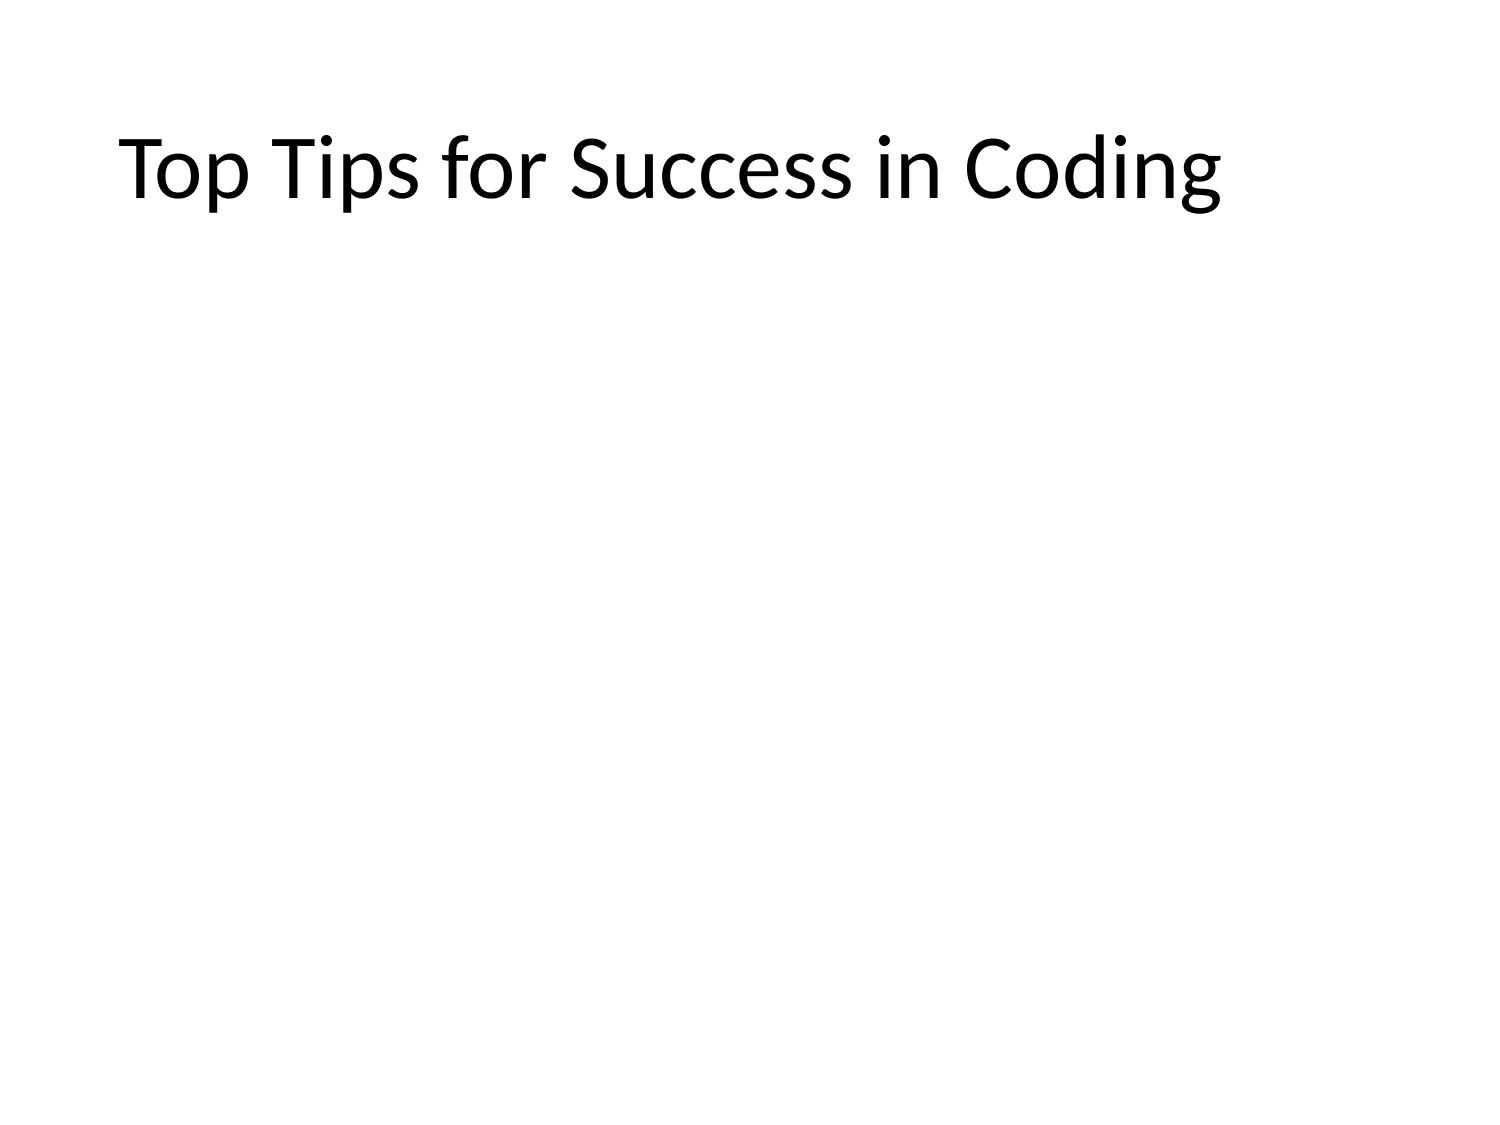

# Top Tips for Success in Coding